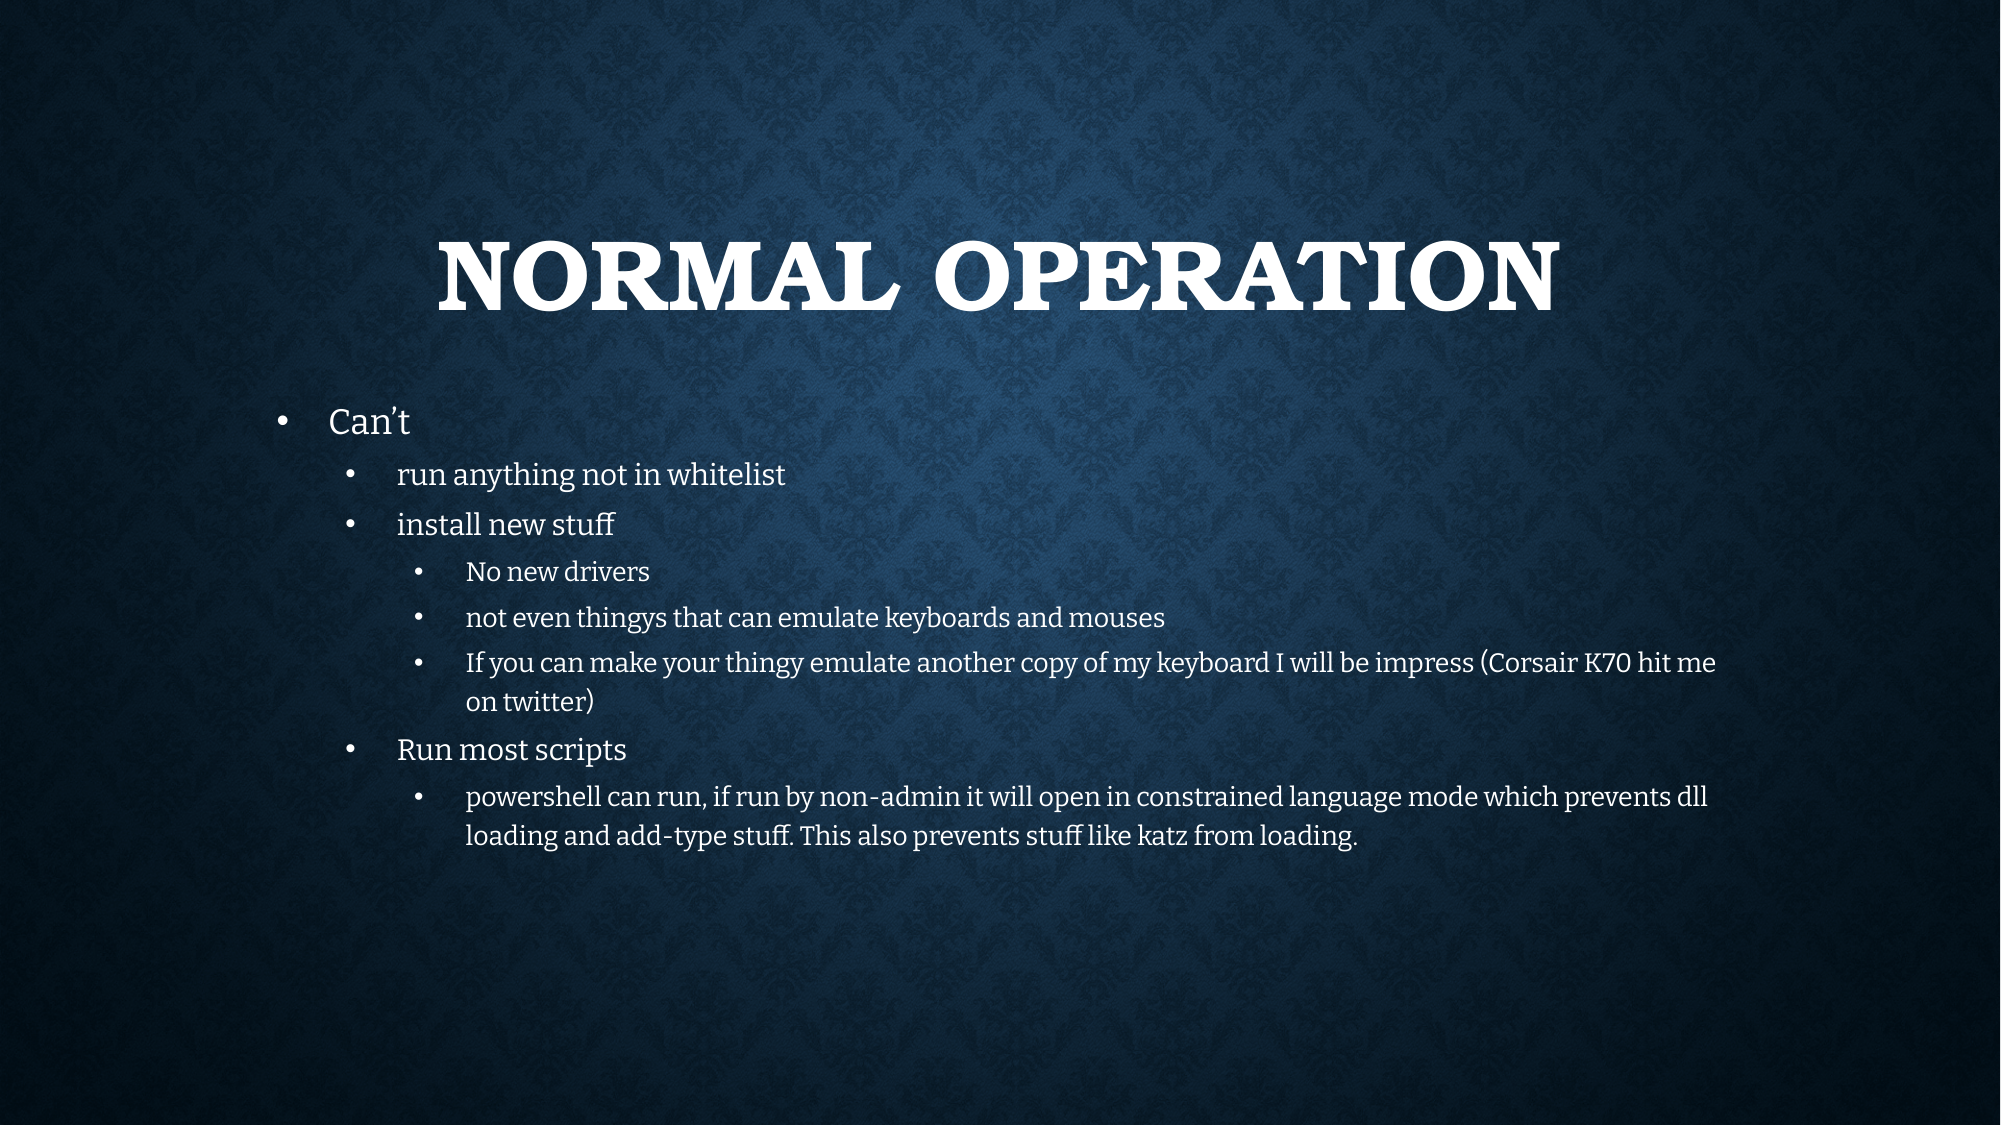

# Normal operation
Can’t
run anything not in whitelist
install new stuff
No new drivers
not even thingys that can emulate keyboards and mouses
If you can make your thingy emulate another copy of my keyboard I will be impress (Corsair K70 hit me on twitter)
Run most scripts
powershell can run, if run by non-admin it will open in constrained language mode which prevents dll loading and add-type stuff. This also prevents stuff like katz from loading.